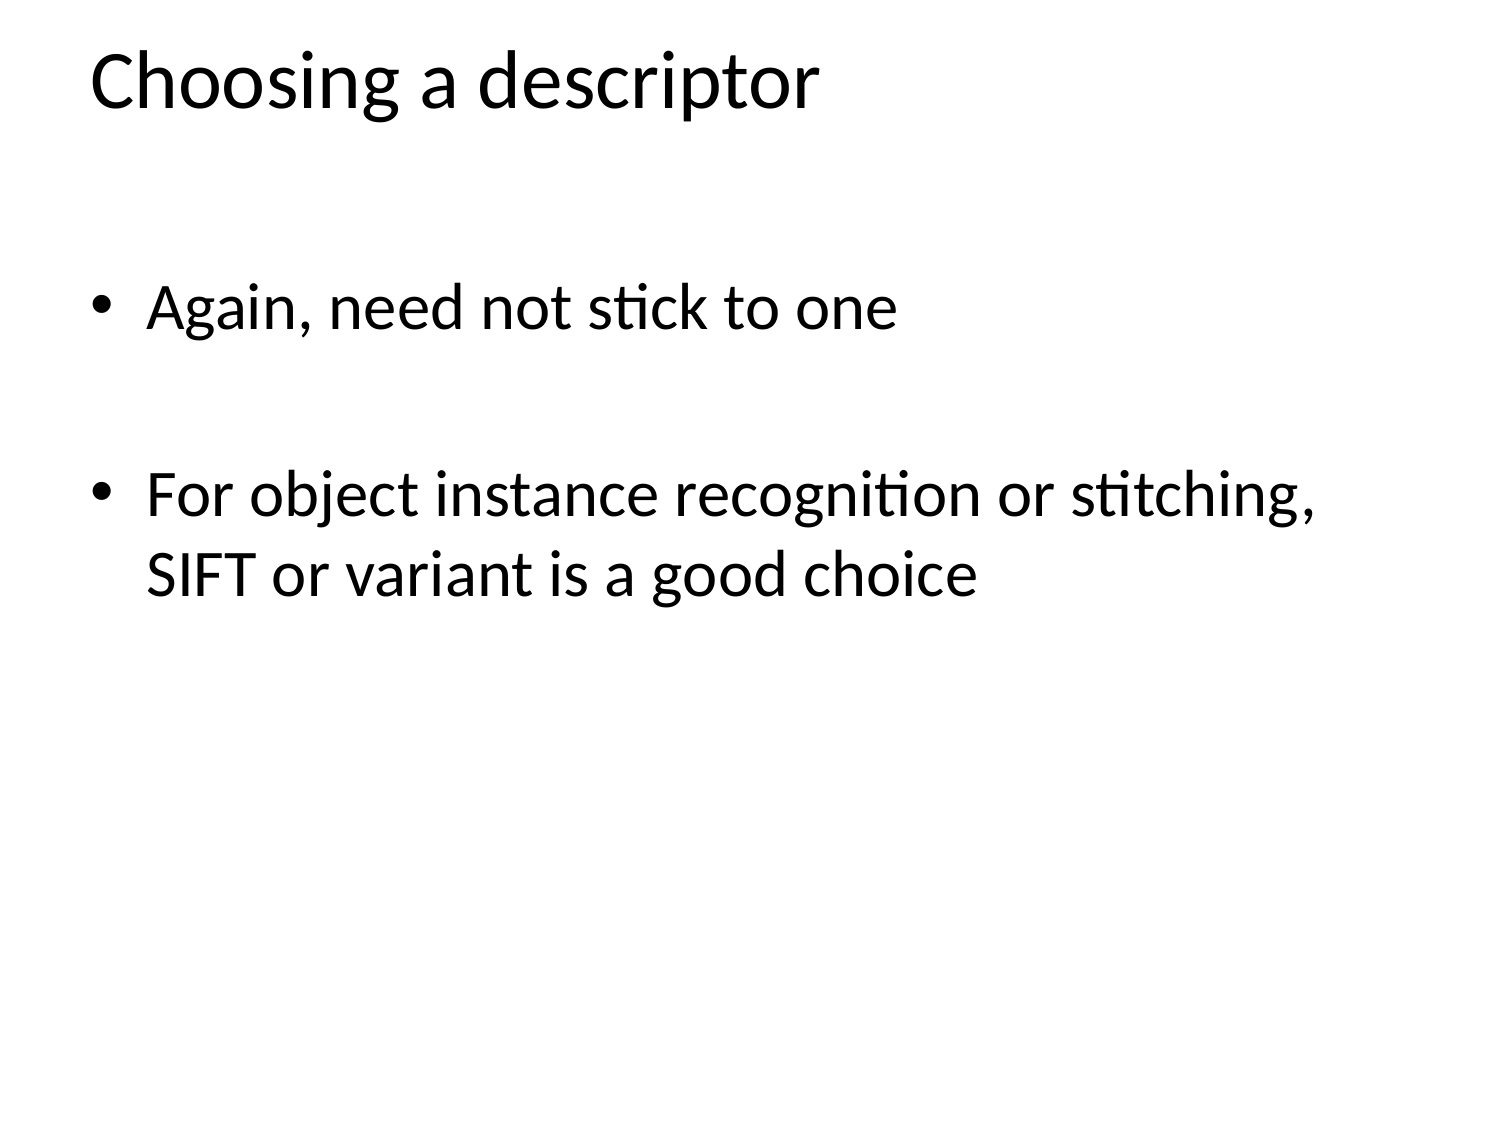

# Choosing a descriptor

Again, need not stick to one

For object instance recognition or stitching, SIFT or variant is a good choice